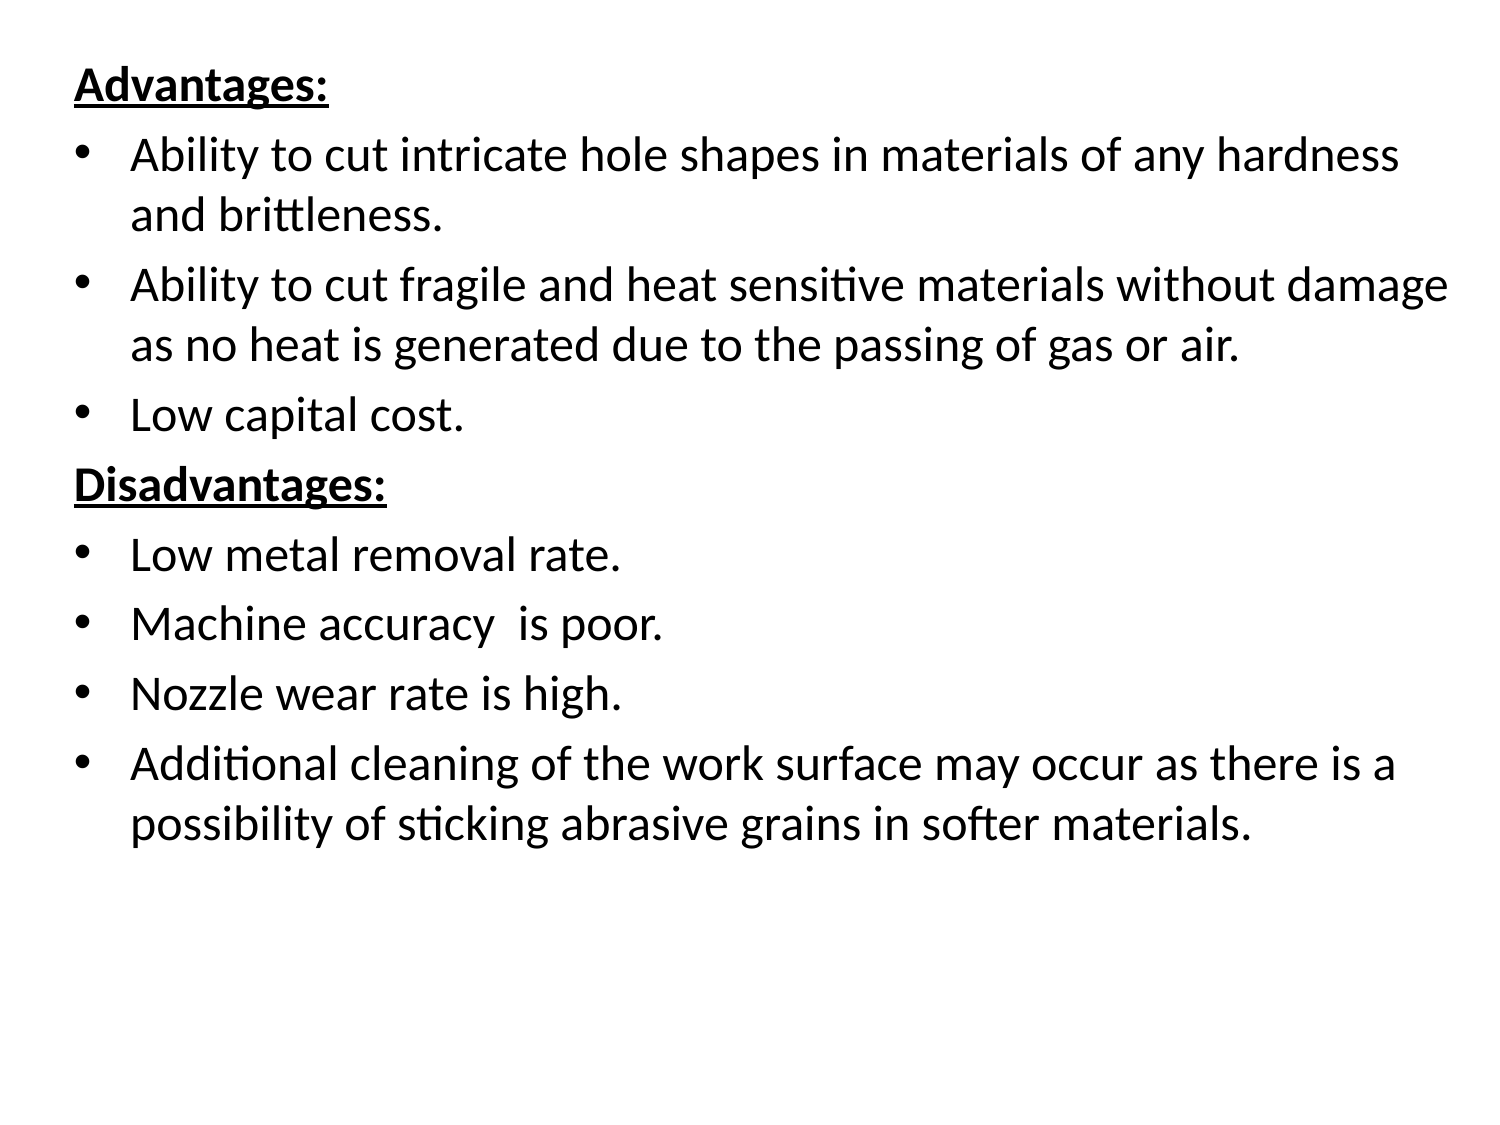

Advantages:
Ability to cut intricate hole shapes in materials of any hardness and brittleness.
Ability to cut fragile and heat sensitive materials without damage as no heat is generated due to the passing of gas or air.
Low capital cost.
Disadvantages:
Low metal removal rate.
Machine accuracy  is poor.
Nozzle wear rate is high.
Additional cleaning of the work surface may occur as there is a possibility of sticking abrasive grains in softer materials.